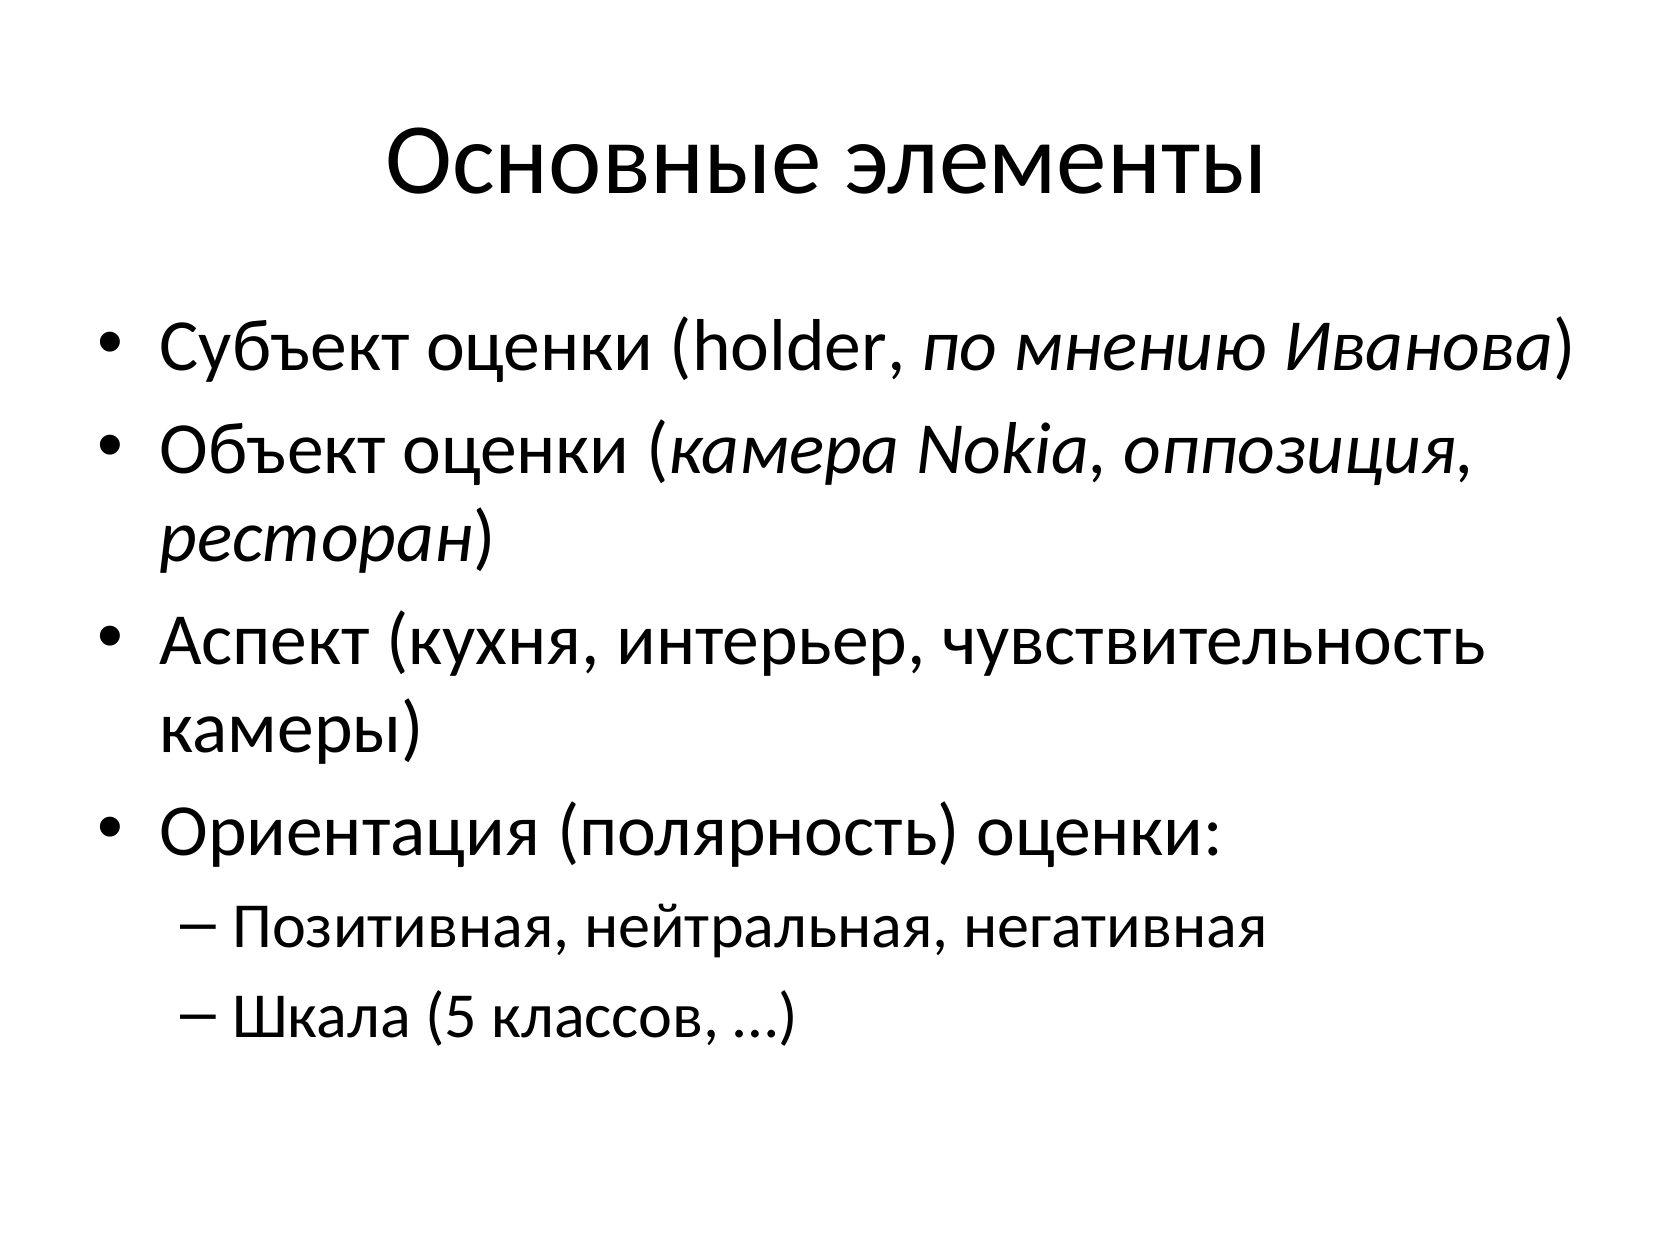

# Основные элементы
Субъект оценки (holder, по мнению Иванова)
Объект оценки (камера Nokia, оппозиция, ресторан)
Аспект (кухня, интерьер, чувствительность камеры)
Ориентация (полярность) оценки:
Позитивная, нейтральная, негативная
Шкала (5 классов, …)